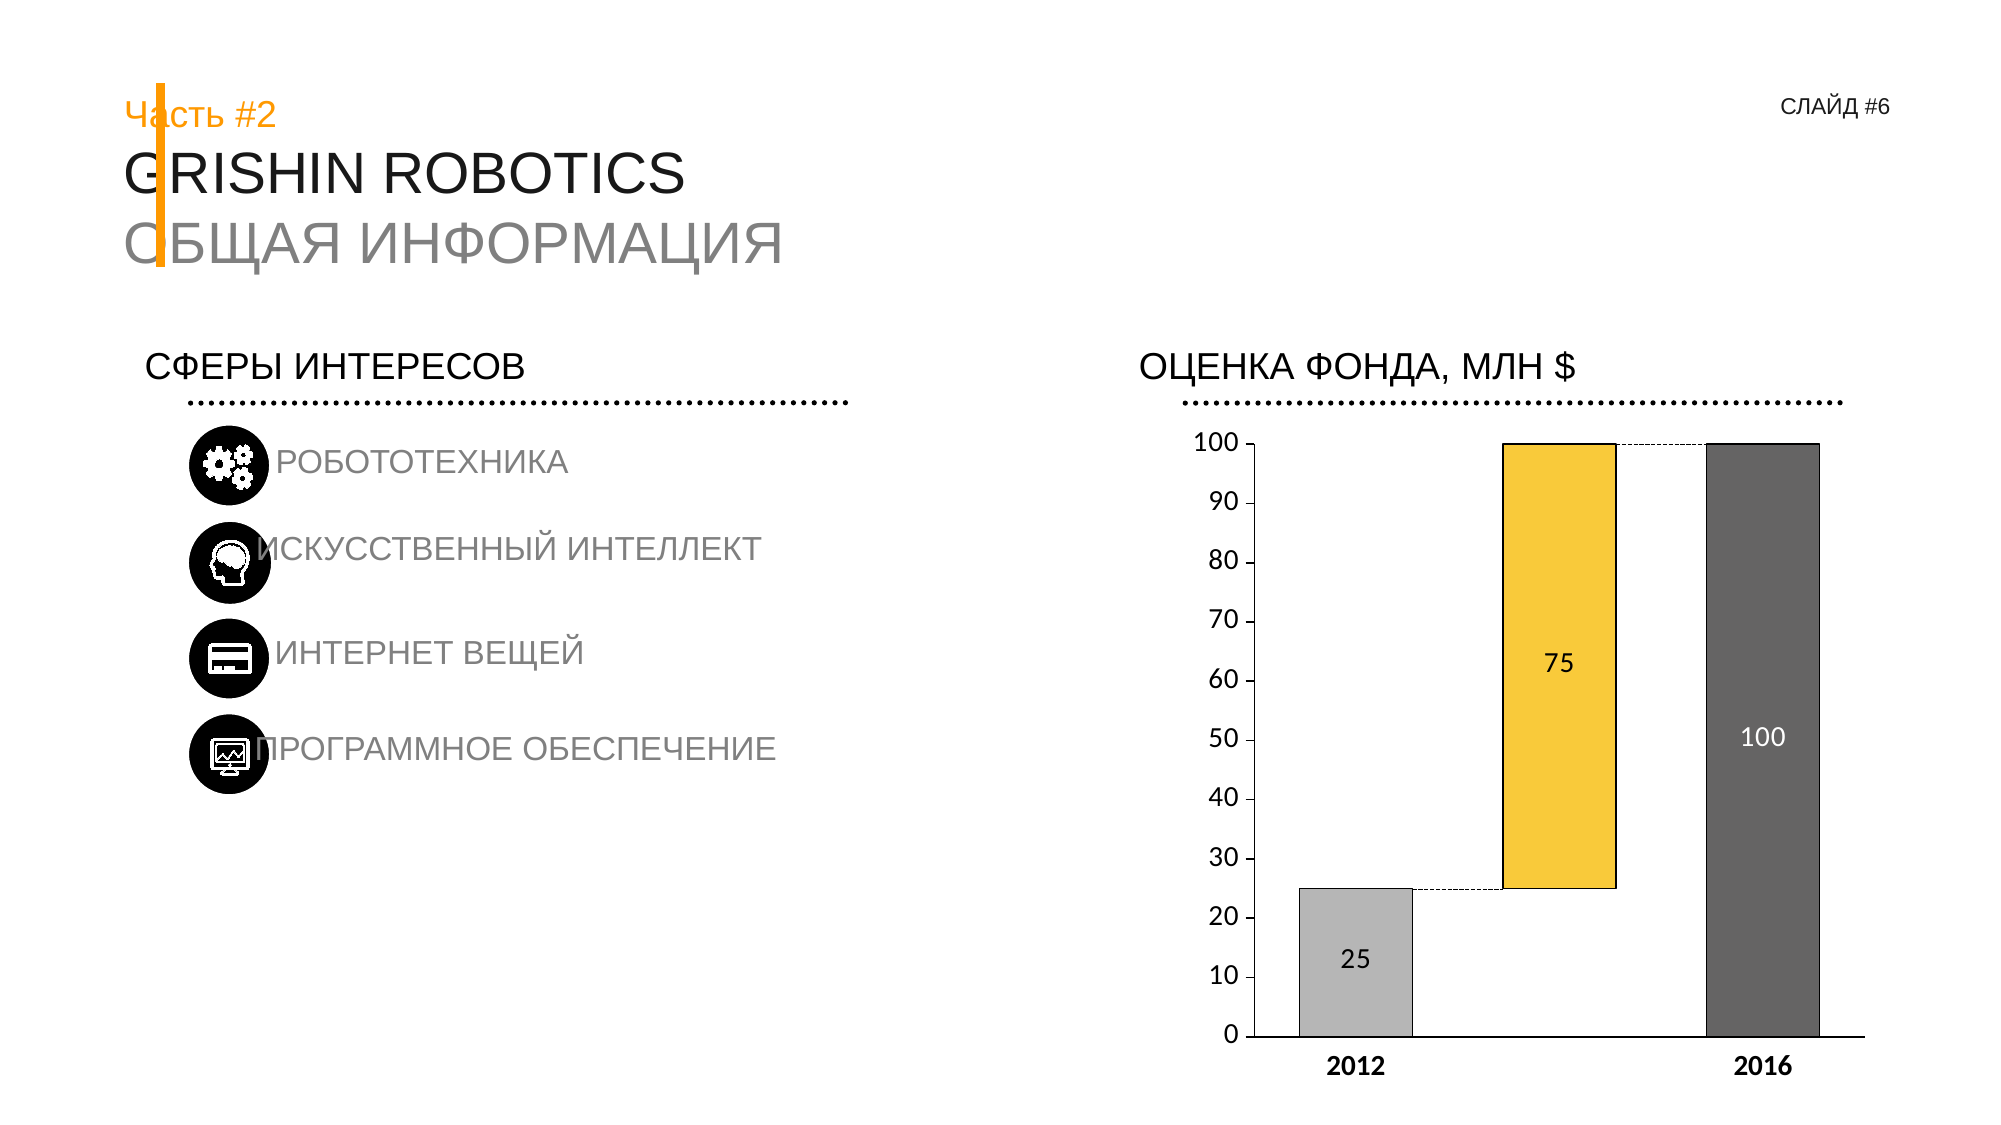

Часть #2
GRISHIN ROBOTICS
ОБЩАЯ ИНФОРМАЦИЯ
Слайд #6
СФЕРЫ ИНТЕРЕСОВ
ОЦЕНКА ФОНДА, МЛН $

### Chart

| Category |  |  |
|---|---|---|
РОБОТОТЕХНИКА

ИСКУССТВЕННЫЙ ИНТЕЛЛЕКТ

ИНТЕРНЕТ ВЕЩЕЙ

ПРОГРАММНОЕ ОБЕСПЕЧЕНИЕ

2012
2016

Web Design
UI/UX Design
Lorem ipsum dolor
Lorem ipsum dolor

Interaction Design
App Design

Lorem ipsum dolor
Lorem ipsum dolor